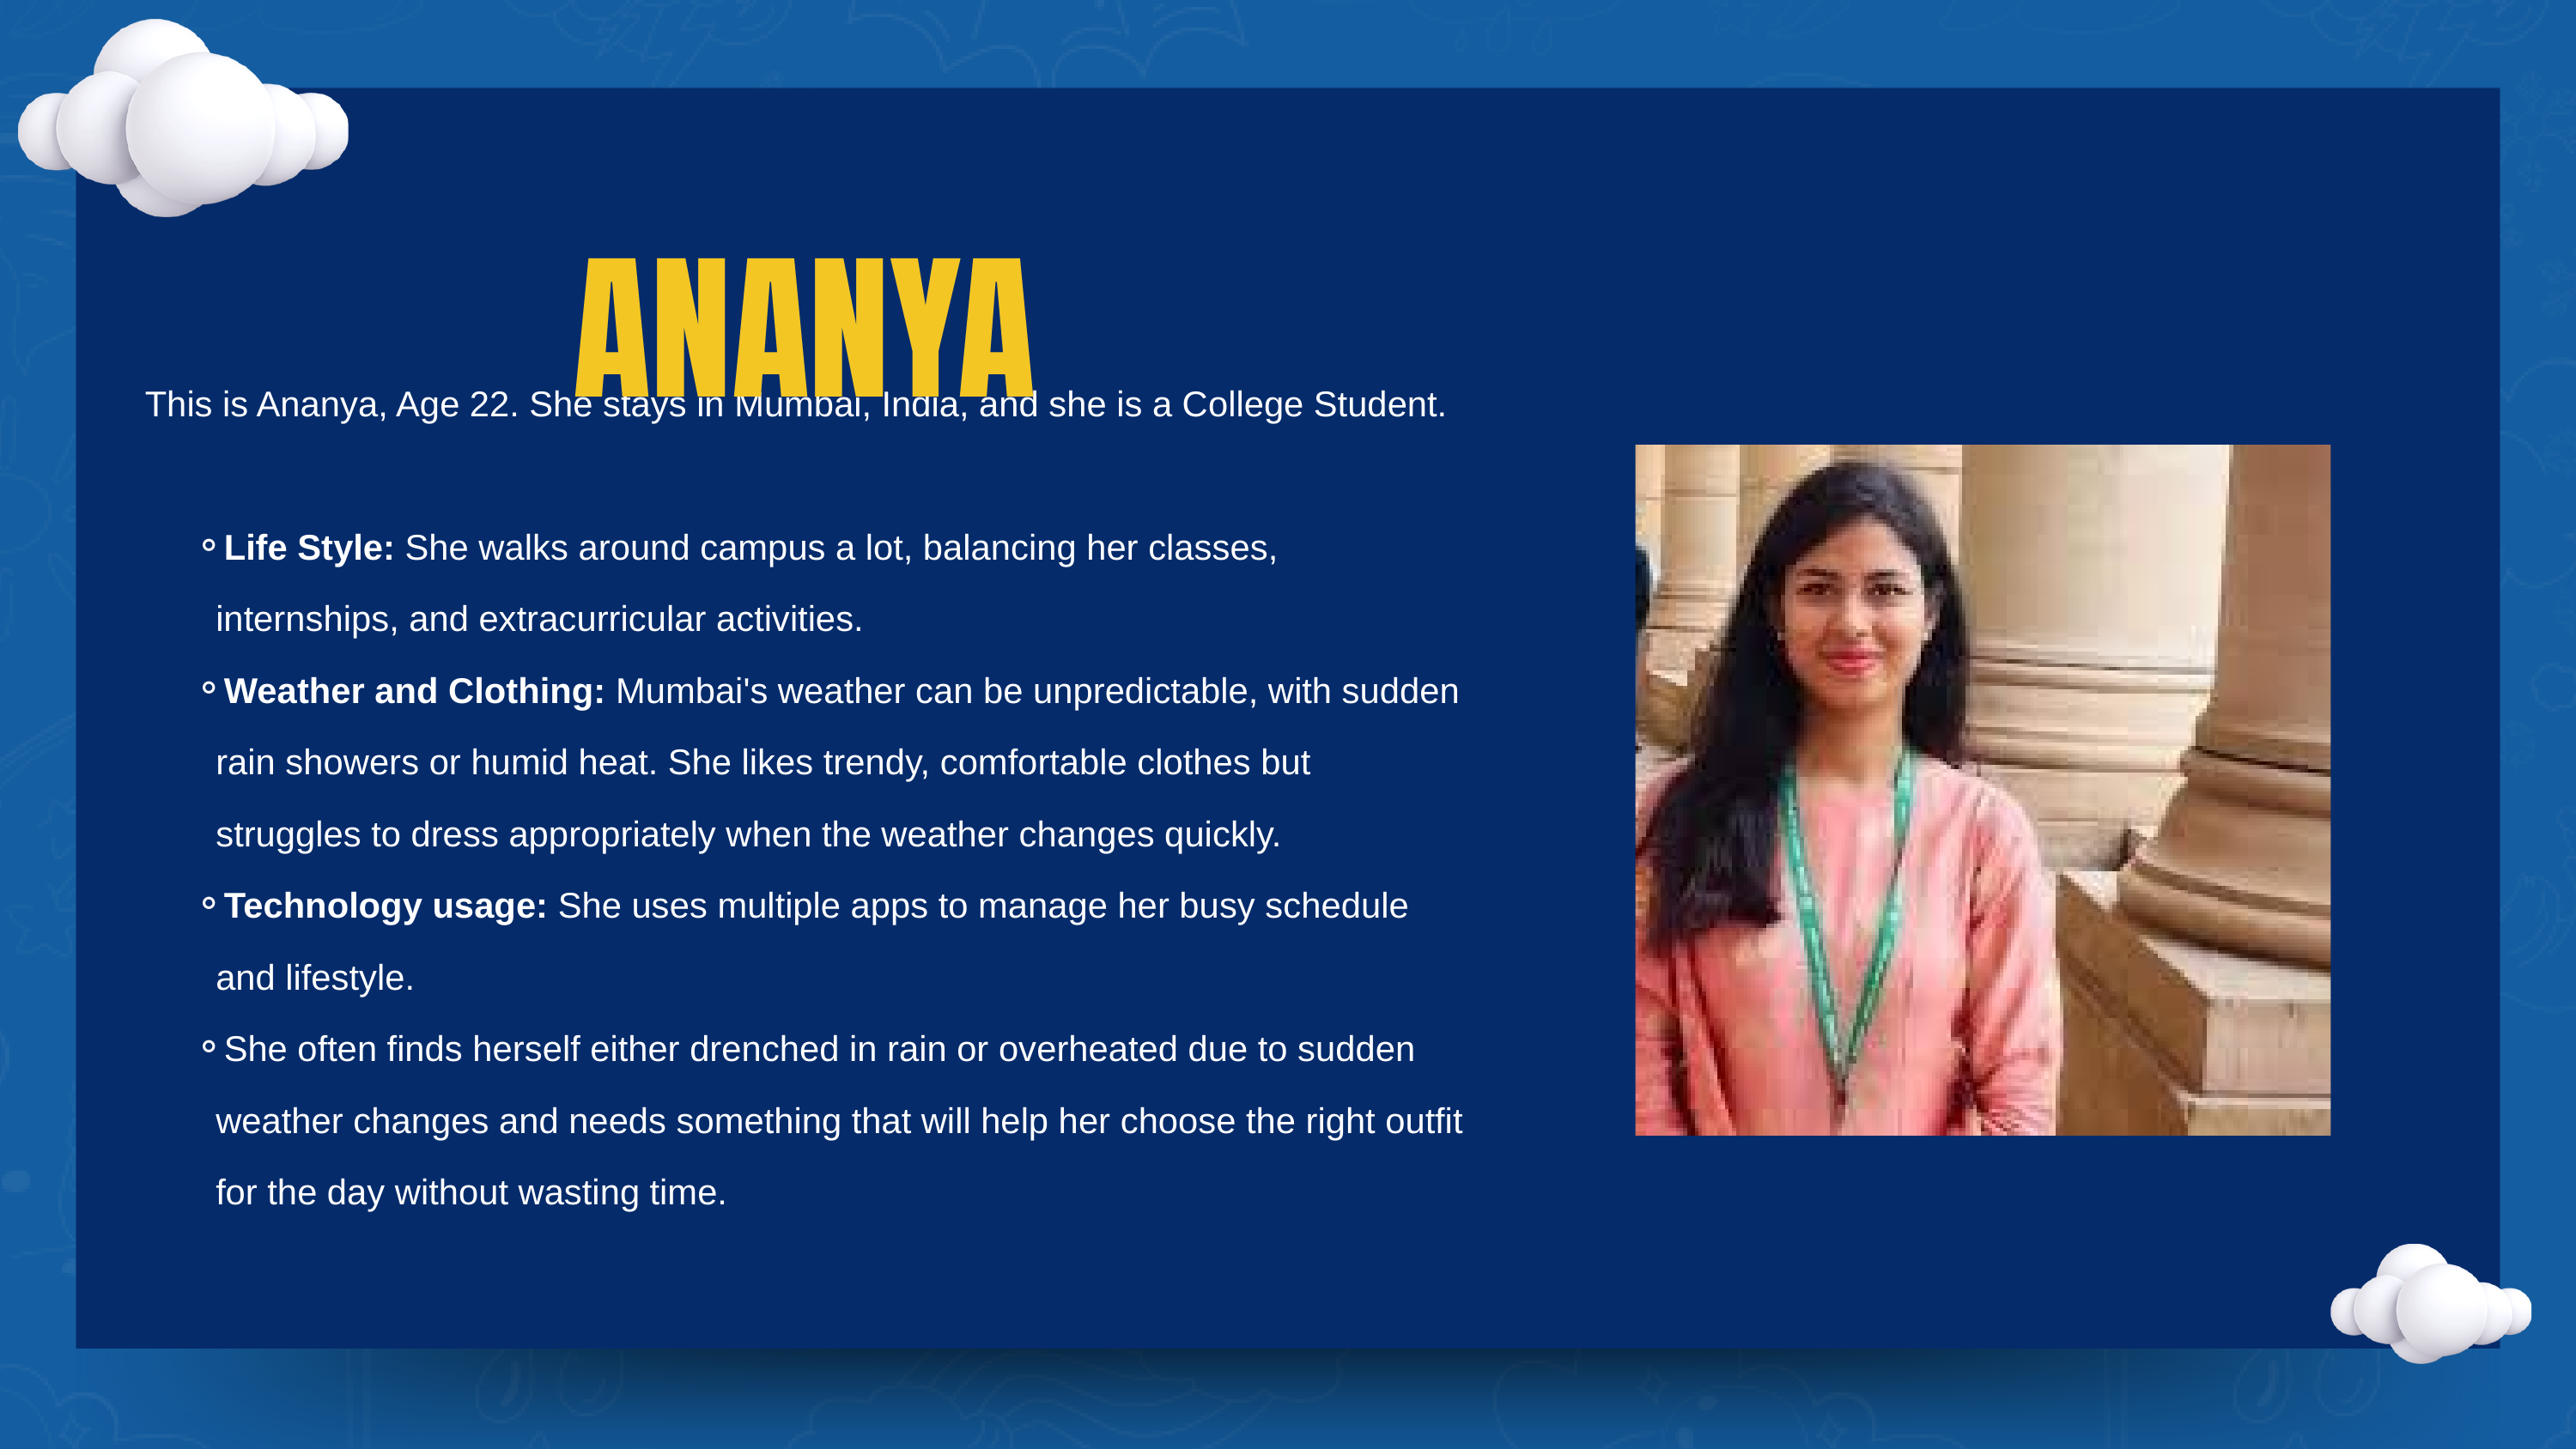

ANANYA
This is Ananya, Age 22. She stays in Mumbai, India, and she is a College Student.

Life Style: She walks around campus a lot, balancing her classes, internships, and extracurricular activities.
Weather and Clothing: Mumbai's weather can be unpredictable, with sudden rain showers or humid heat. She likes trendy, comfortable clothes but struggles to dress appropriately when the weather changes quickly.
Technology usage: She uses multiple apps to manage her busy schedule and lifestyle.
She often finds herself either drenched in rain or overheated due to sudden weather changes and needs something that will help her choose the right outfit for the day without wasting time.